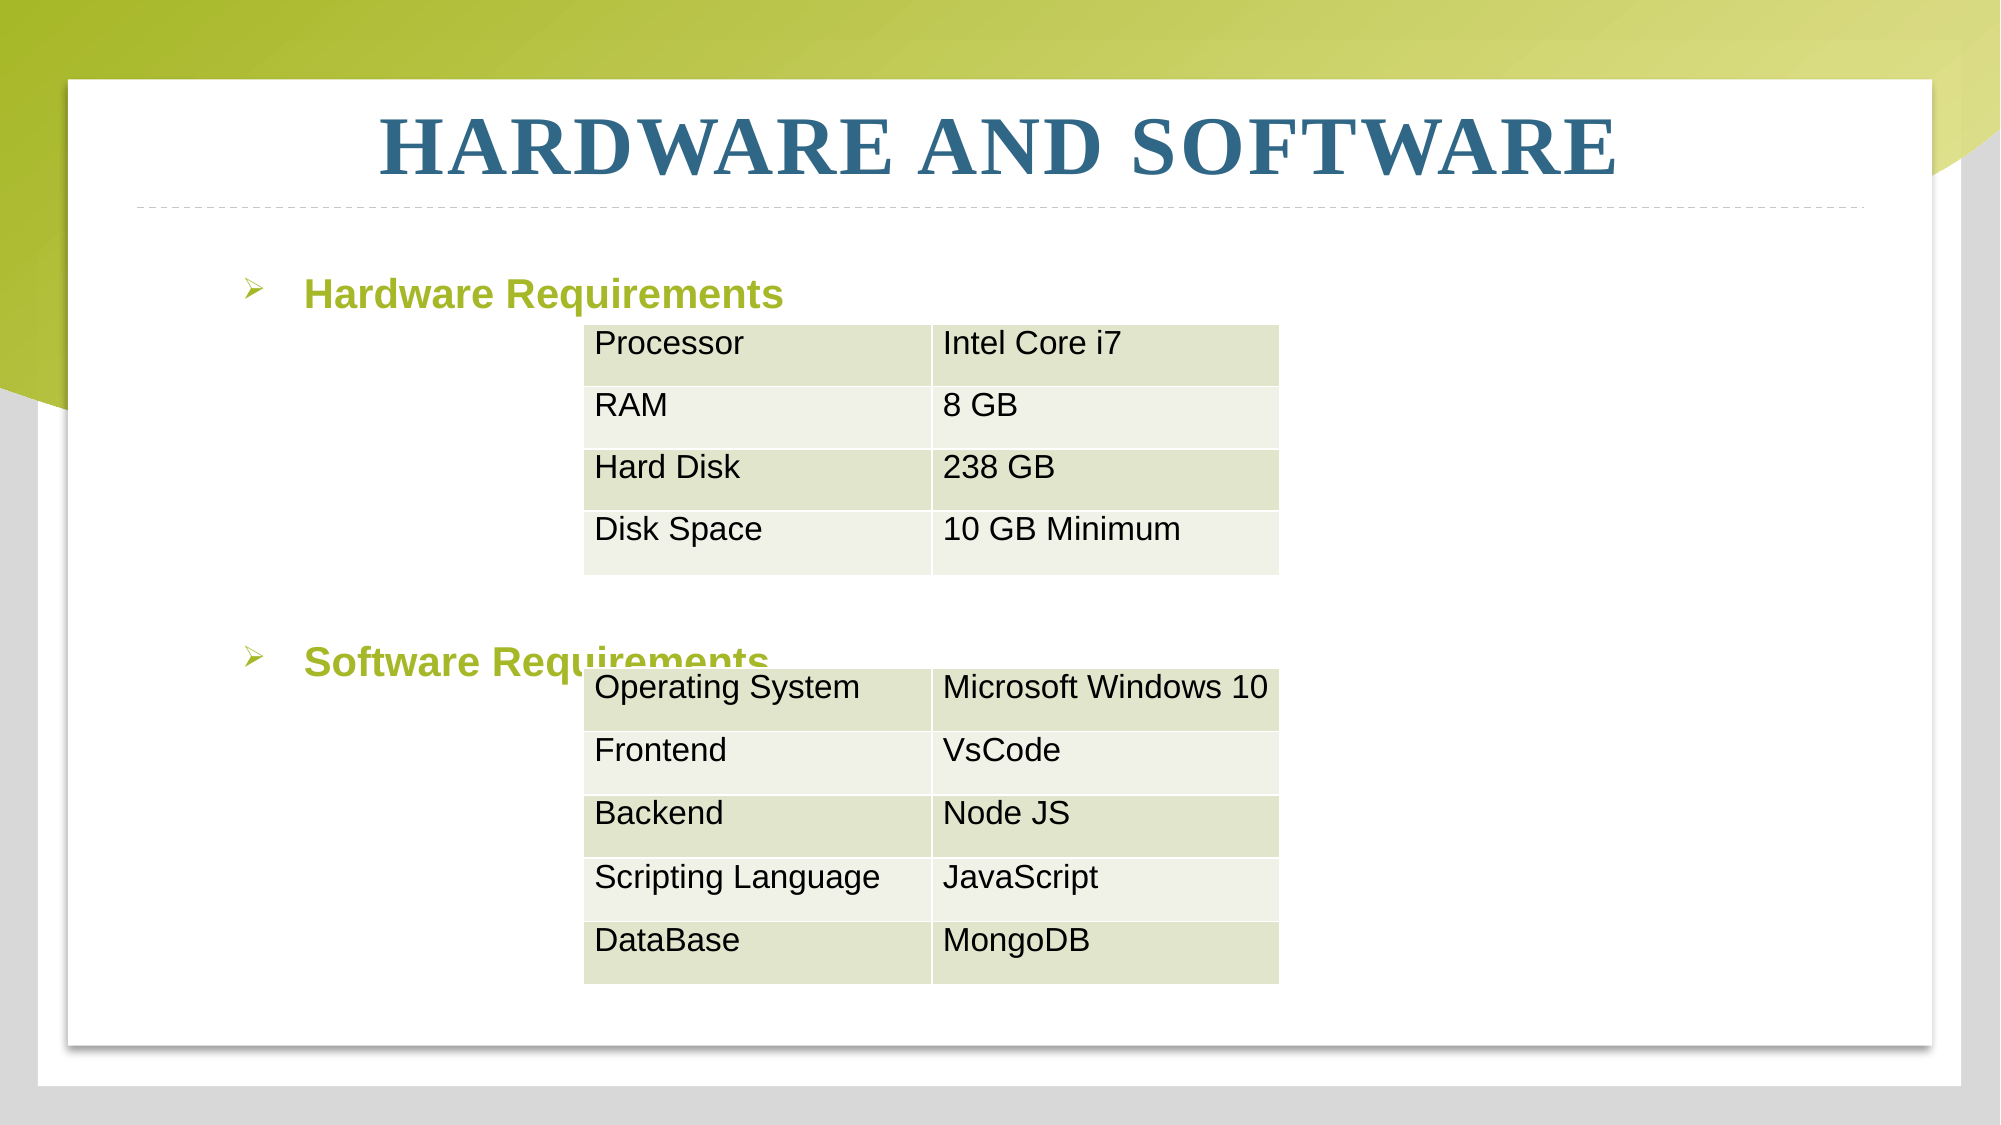

# HARDWARE AND SOFTWARE

   Hardware Requirements

   Software Requirements
| Processor | Intel Core i7 |
| --- | --- |
| RAM | 8 GB |
| Hard Disk | 238 GB |
| Disk Space | 10 GB Minimum |
| Operating System | Microsoft Windows 10 |
| --- | --- |
| Frontend | VsCode |
| Backend | Node JS |
| Scripting Language | JavaScript |
| DataBase | MongoDB |